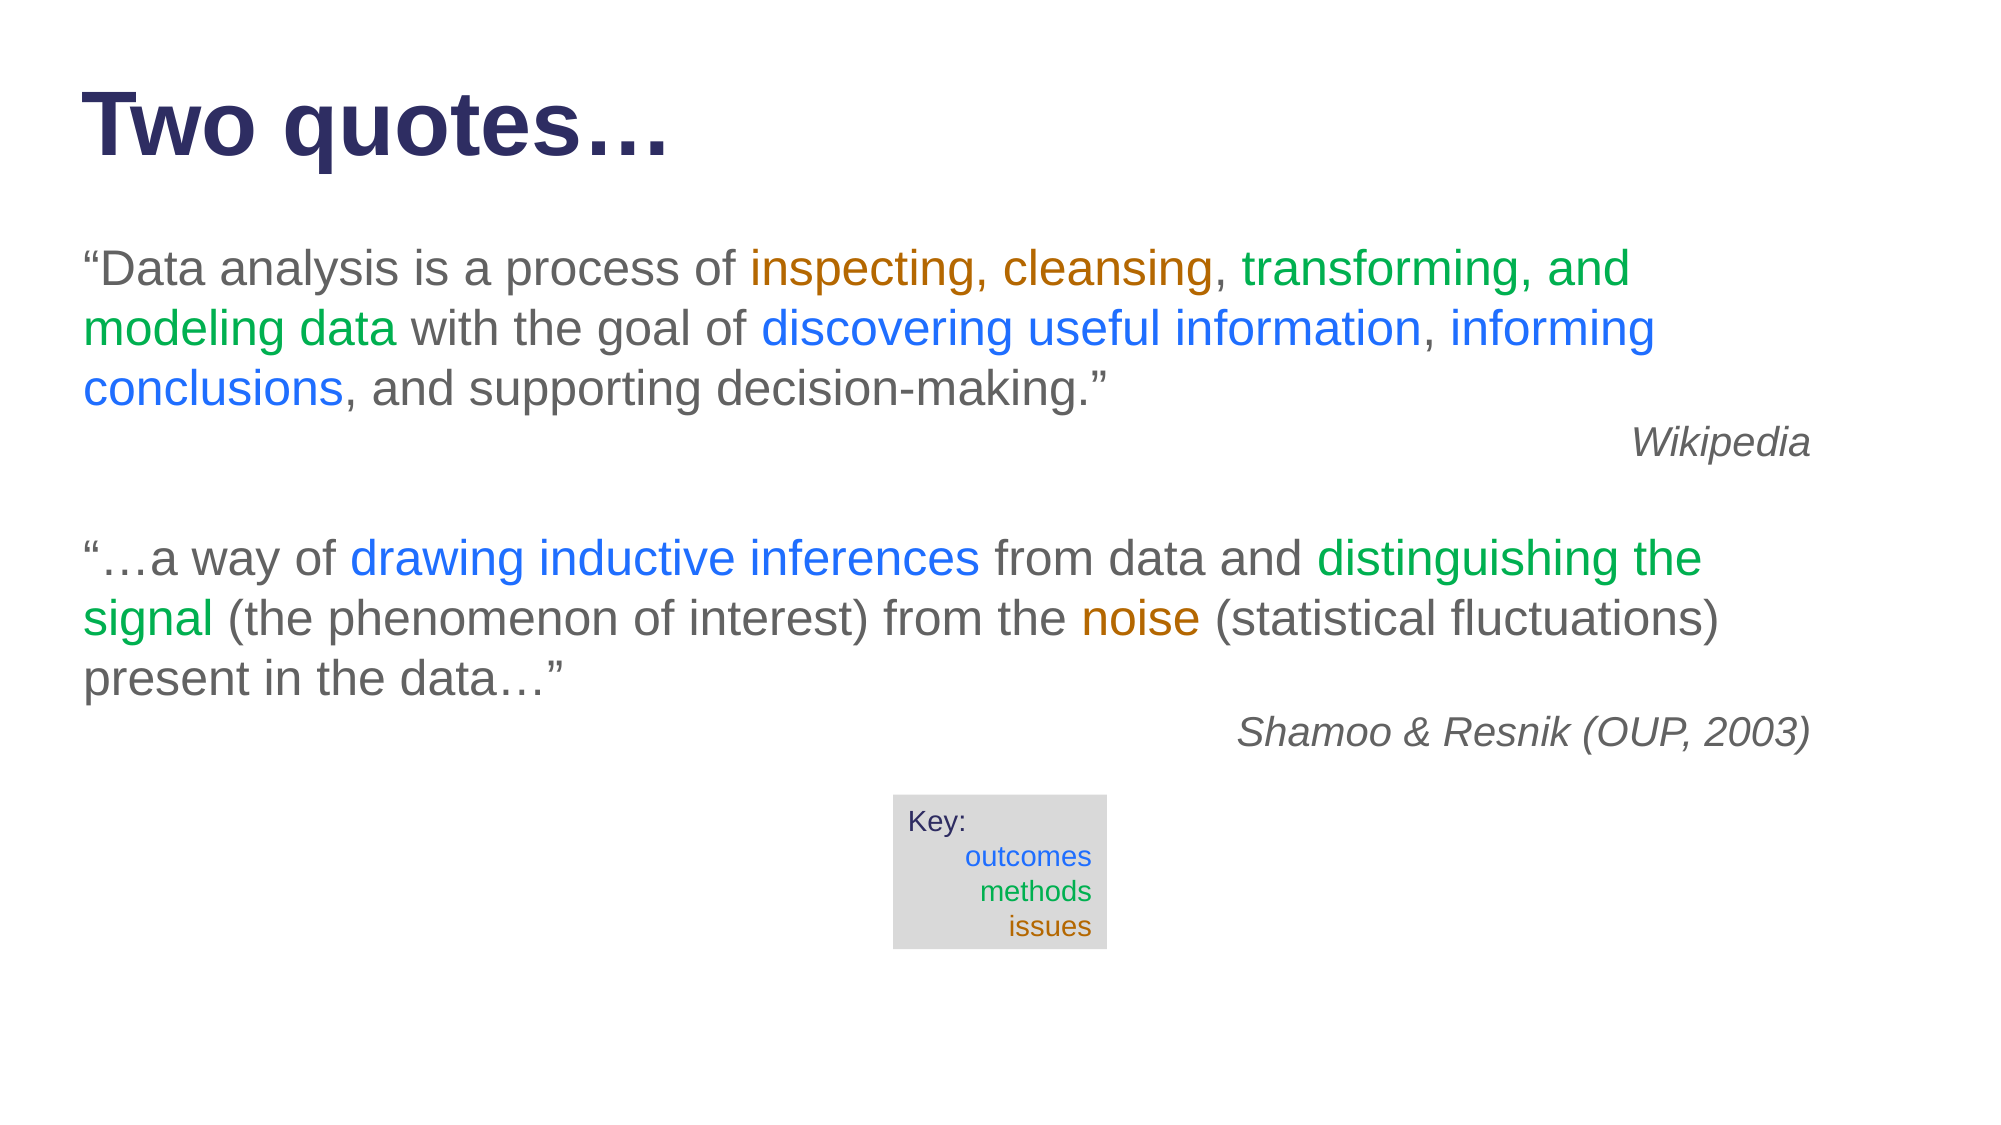

Two quotes…
“Data analysis is a process of inspecting, cleansing, transforming, and modeling data with the goal of discovering useful information, informing conclusions, and supporting decision-making.”
Wikipedia

“…a way of drawing inductive inferences from data and distinguishing the signal (the phenomenon of interest) from the noise (statistical fluctuations) present in the data…”
Shamoo & Resnik (OUP, 2003)
Key:
outcomes
methods
issues